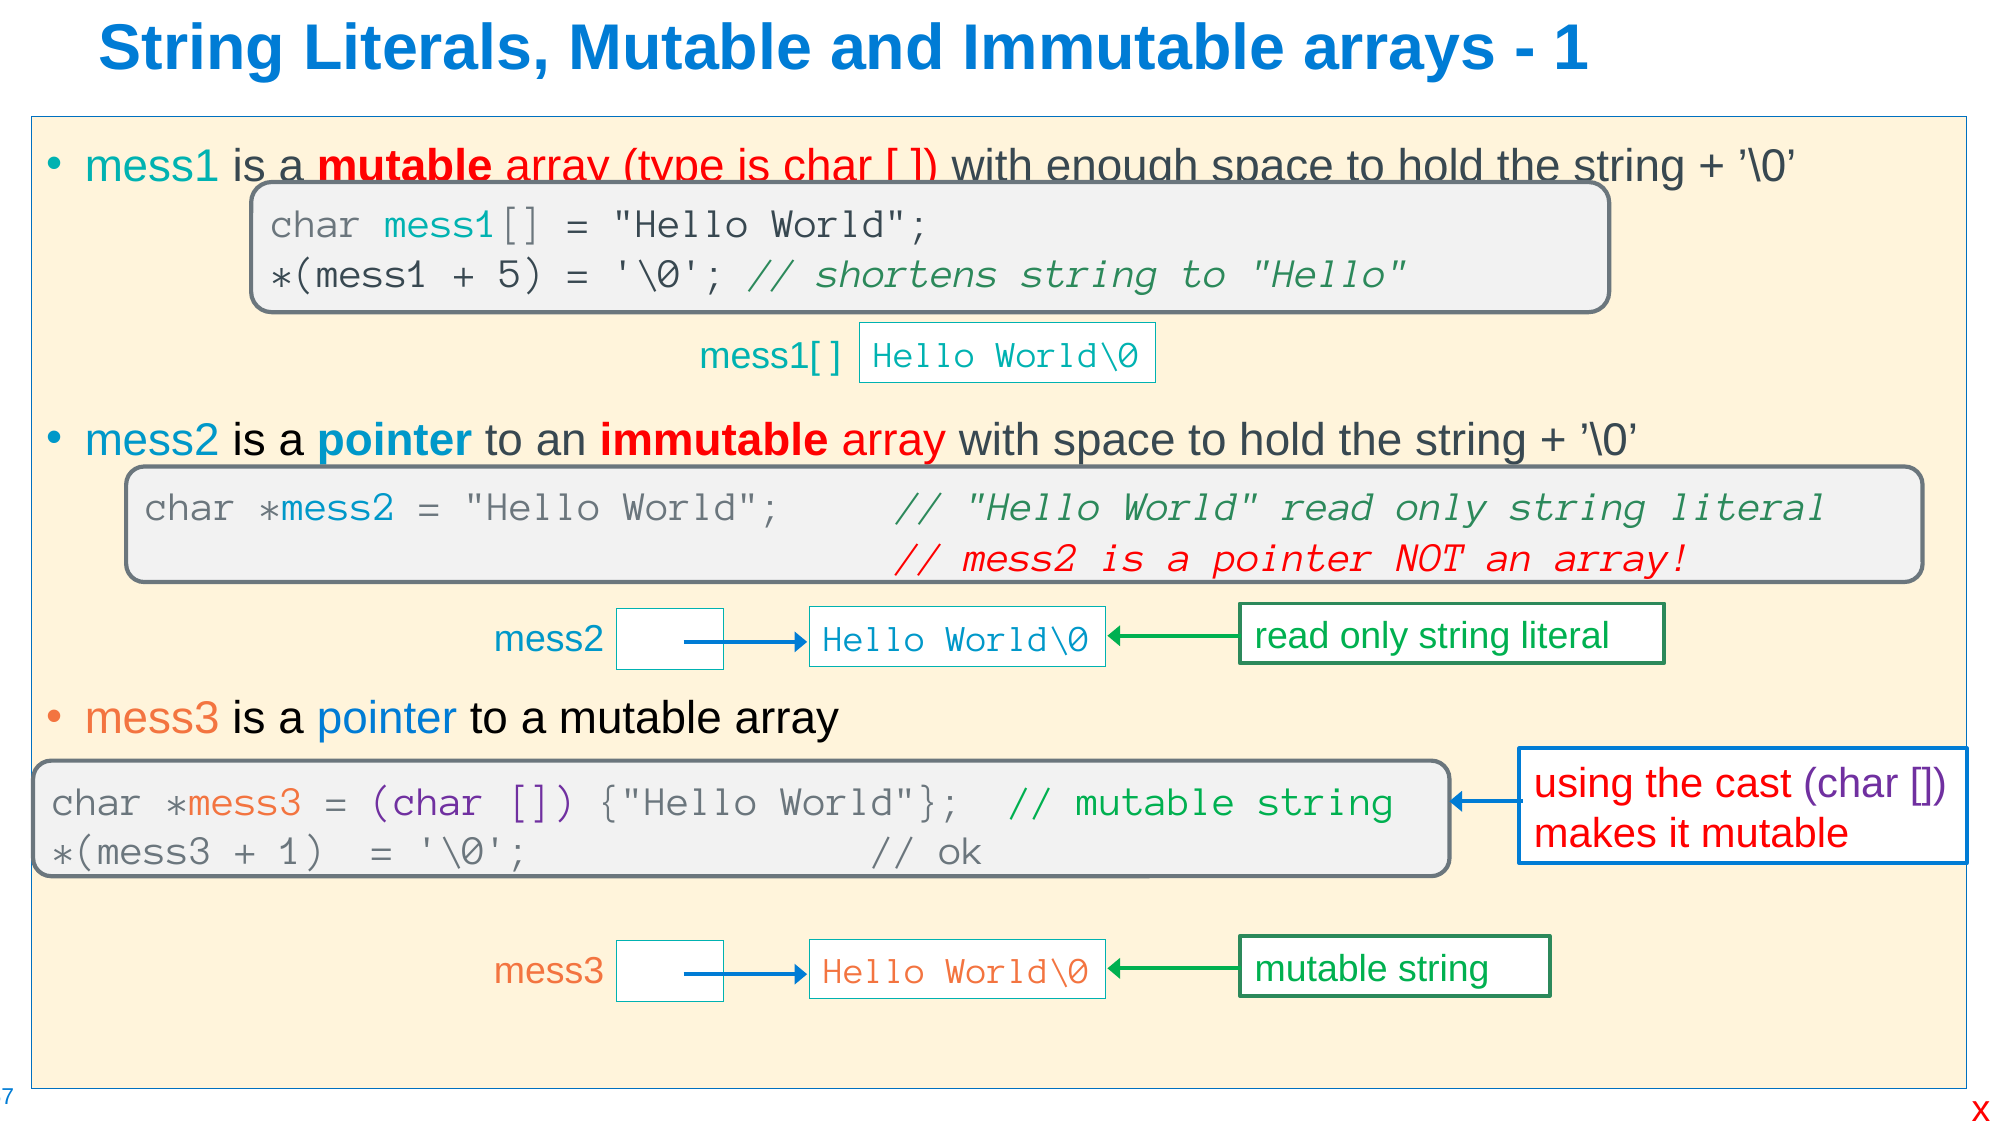

# String Literals, Mutable and Immutable arrays - 1
mess1 is a mutable array (type is char [ ]) with enough space to hold the string + ’\0’

mess2 is a pointer to an immutable array with space to hold the string + ’\0’

mess3 is a pointer to a mutable array

char mess1[] = "Hello World";
*(mess1 + 5) = '\0'; // shortens string to "Hello"
Hello World\0
mess1[ ]
char *mess2 = "Hello World";     // "Hello World" read only string literal
					// mess2 is a pointer NOT an array!
read only string literal
mess2
Hello World\0

using the cast (char []) makes it mutable
char *mess3 = (char []) {"Hello World"};  // mutable string
*(mess3 + 1)  = '\0';		   // ok
mutable string
mess3
Hello World\0

x